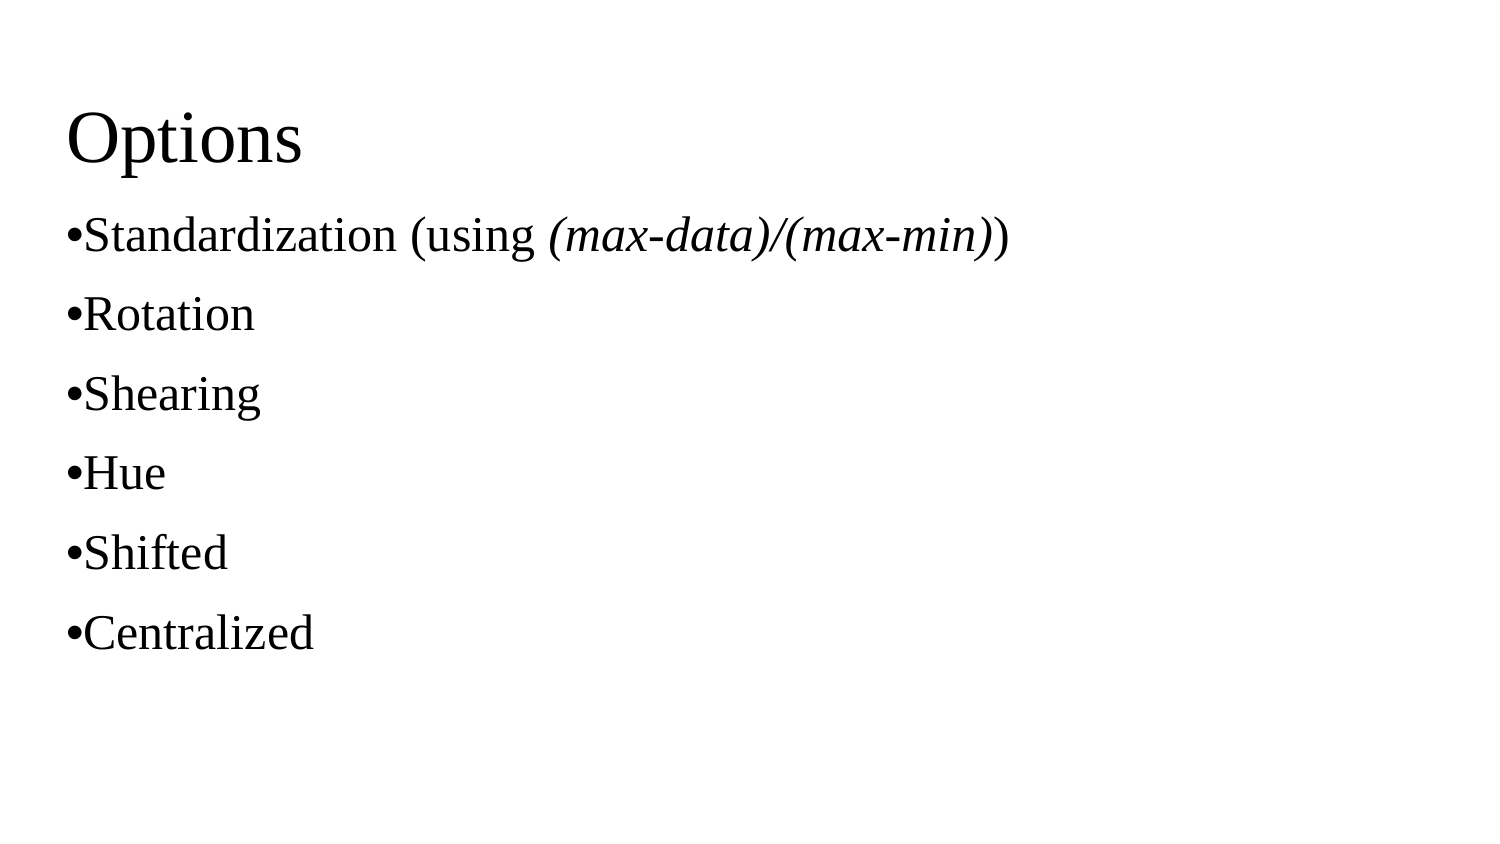

# Options
•Standardization (using (max-data)/(max-min))
•Rotation
•Shearing
•Hue
•Shifted
•Centralized